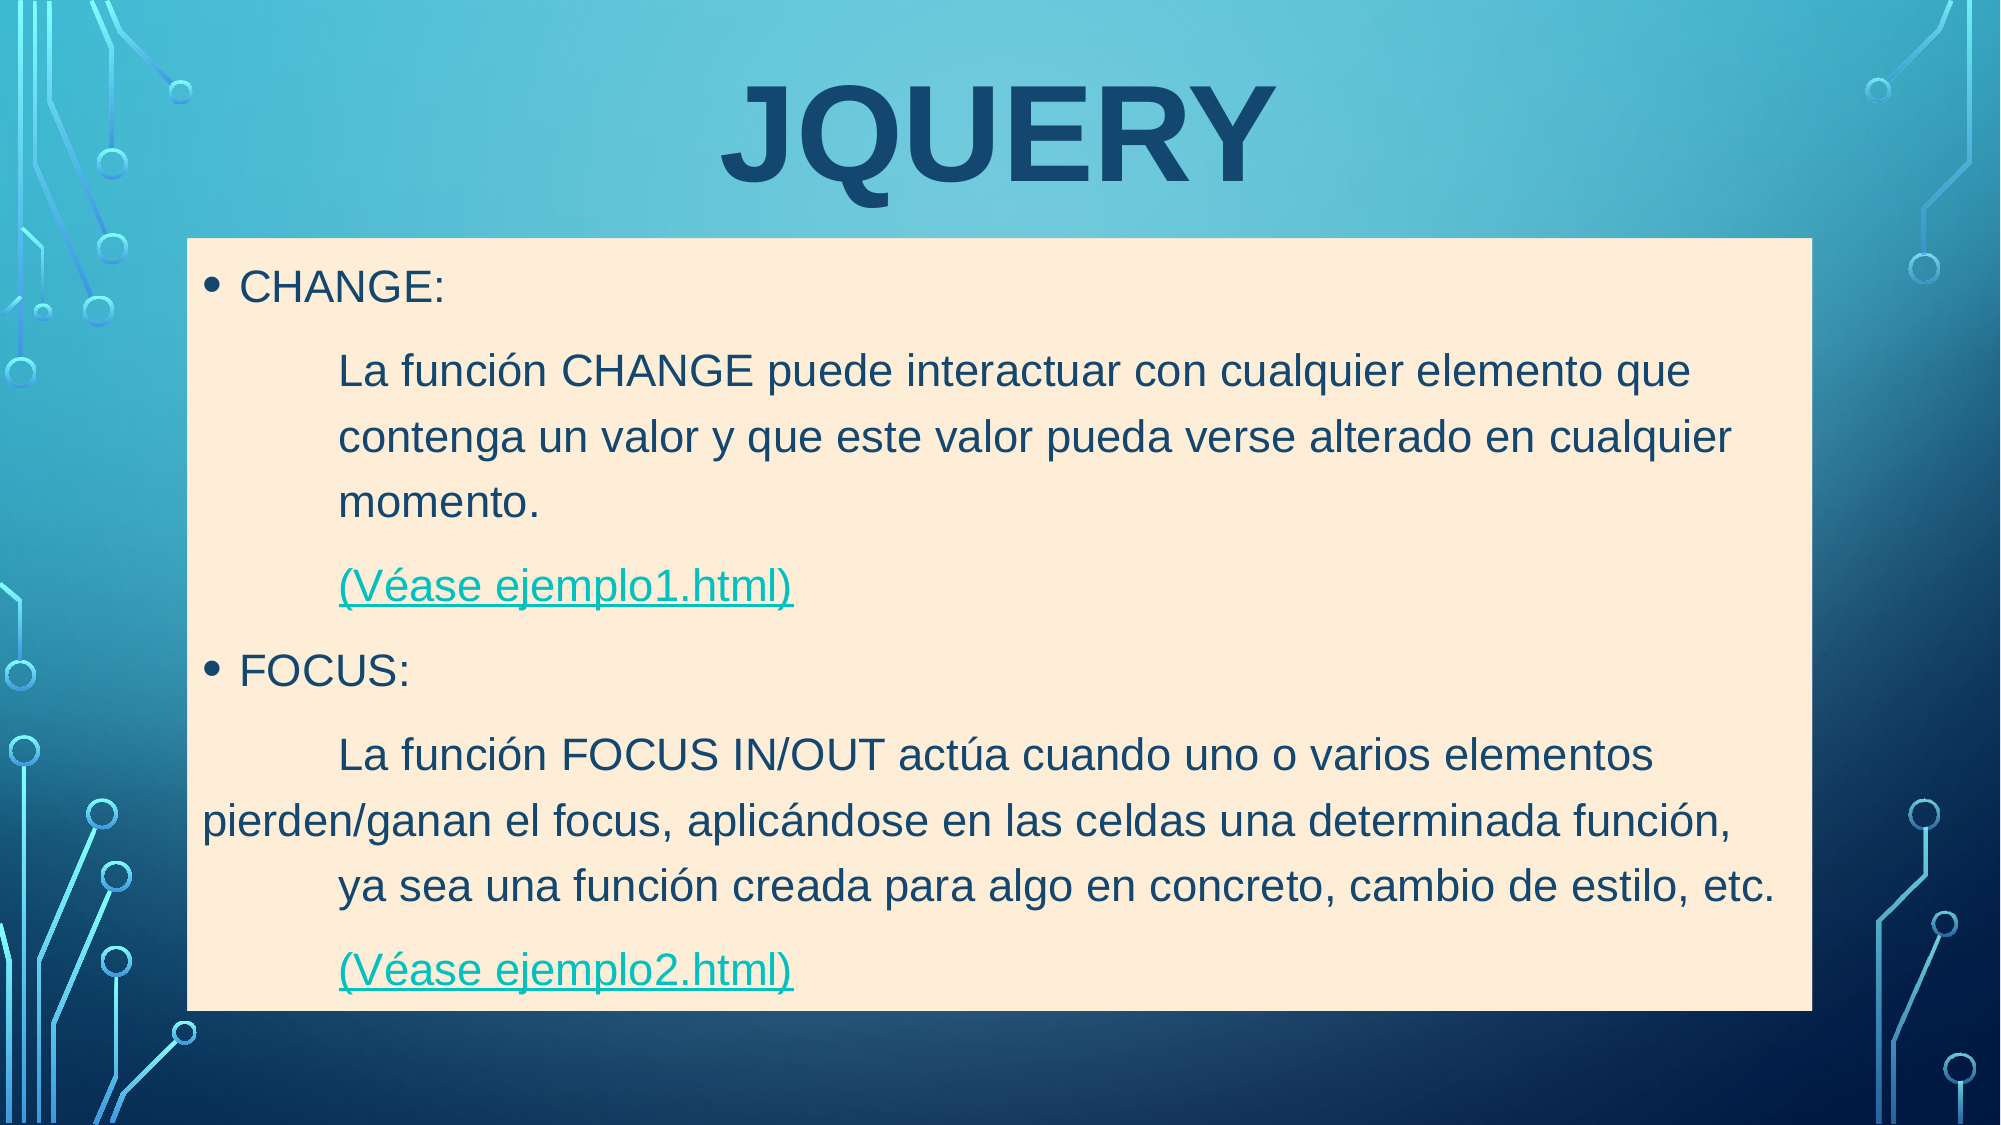

# JQUERY
CHANGE:
	La función CHANGE puede interactuar con cualquier elemento que 	contenga un valor y que este valor pueda verse alterado en cualquier 	momento.
	(Véase ejemplo1.html)
FOCUS:
	La función FOCUS IN/OUT actúa cuando uno o varios elementos 	pierden/ganan el focus, aplicándose en las celdas una determinada función, 	ya sea una función creada para algo en concreto, cambio de estilo, etc.
	(Véase ejemplo2.html)
CHANGE:
	La función CHANGE puede interactuar con cualquier elemento que 	contenga un valor y que este valor pueda verse alterado en cualquier 	momento.
	(Véase ejemplo1.html)
FOCUS:
	La función FOCUS IN/OUT actúa cuando uno o varios elementos 	pierden/ganan el focus, aplicándose en las celdas una determinada función, 	ya sea una función creada para algo en concreto, cambio de estilo, etc.
	(Véase ejemplo2.html)